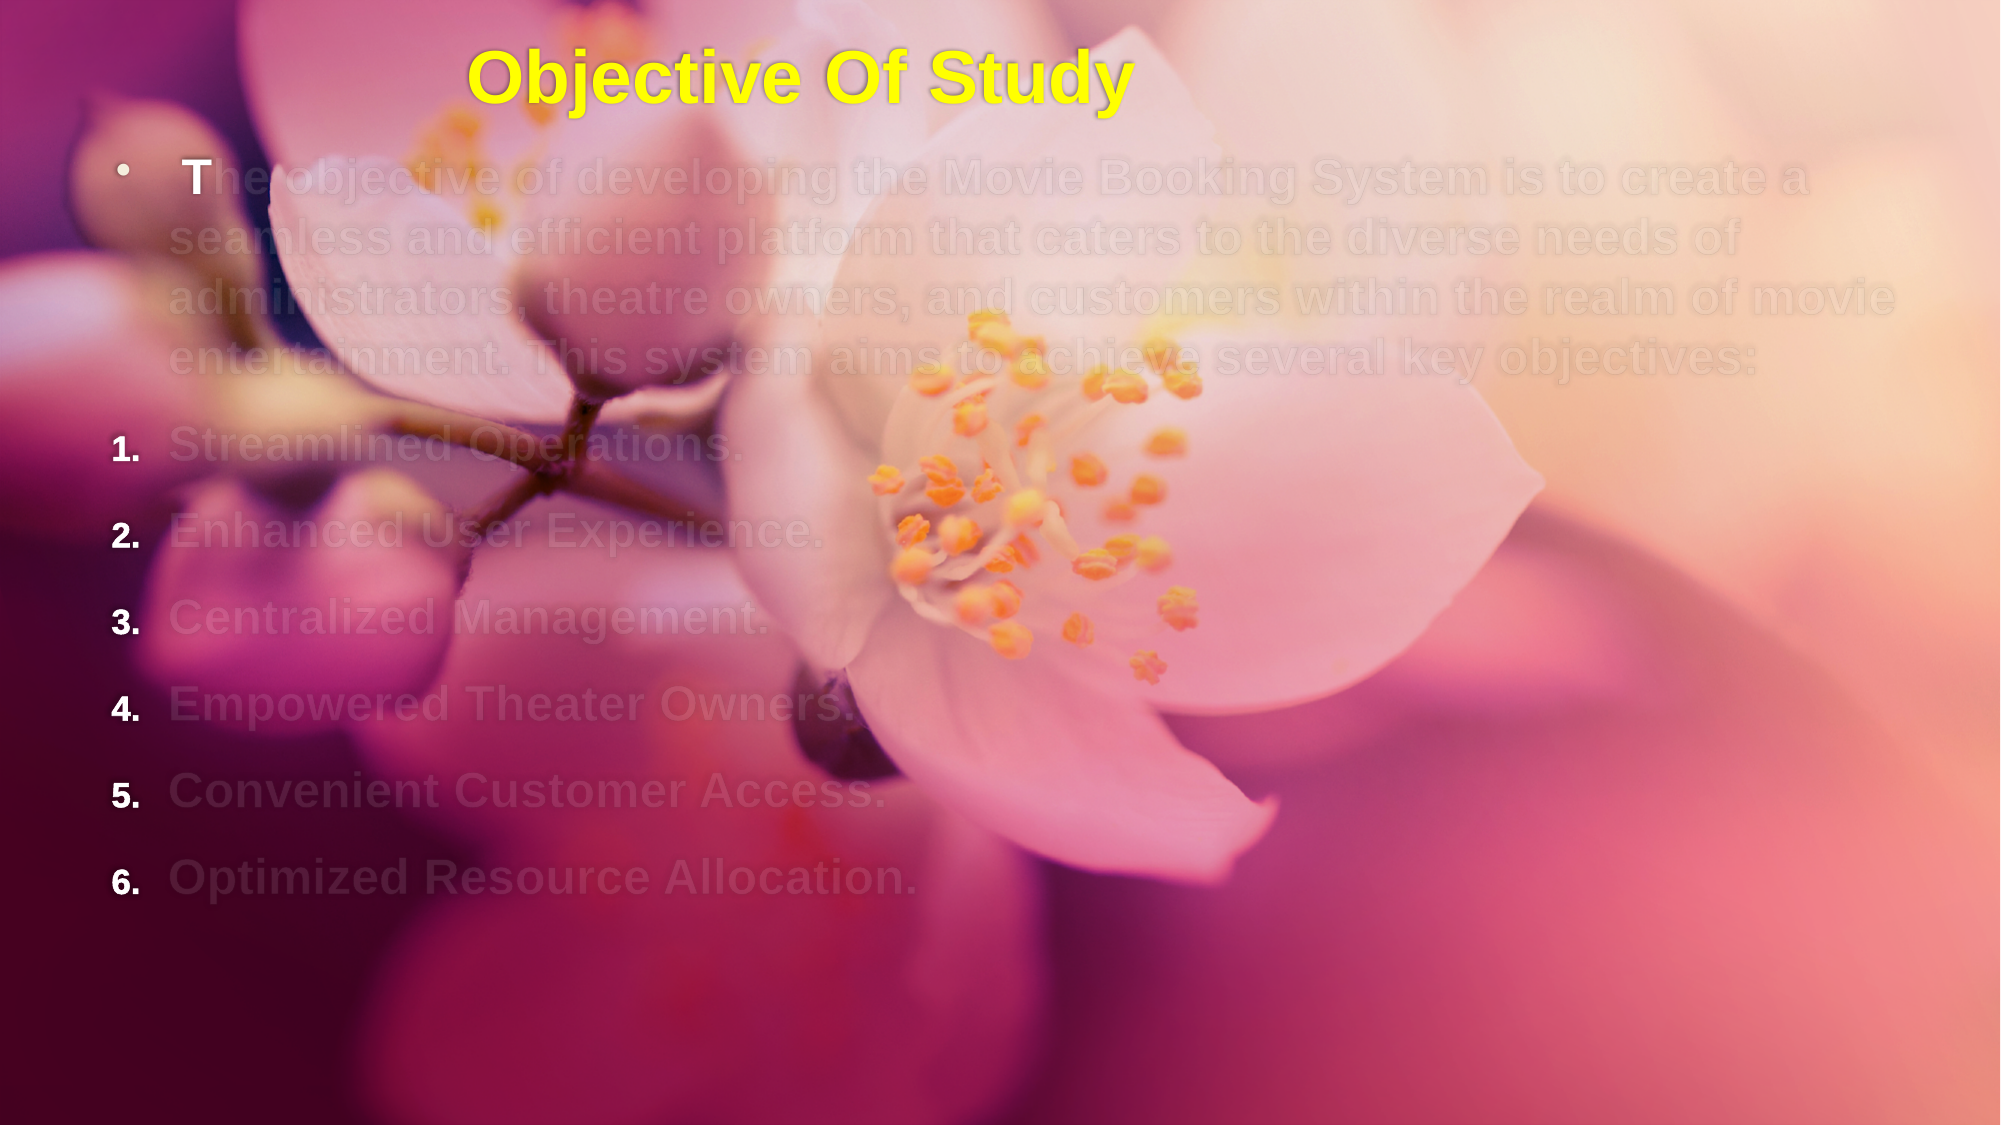

# Objective Of Study
 The objective of developing the Movie Booking System is to create a seamless and efficient platform that caters to the diverse needs of administrators, theatre owners, and customers within the realm of movie entertainment. This system aims to achieve several key objectives:
Streamlined Operations.
Enhanced User Experience.
Centralized Management.
Empowered Theater Owners.
Convenient Customer Access.
Optimized Resource Allocation.